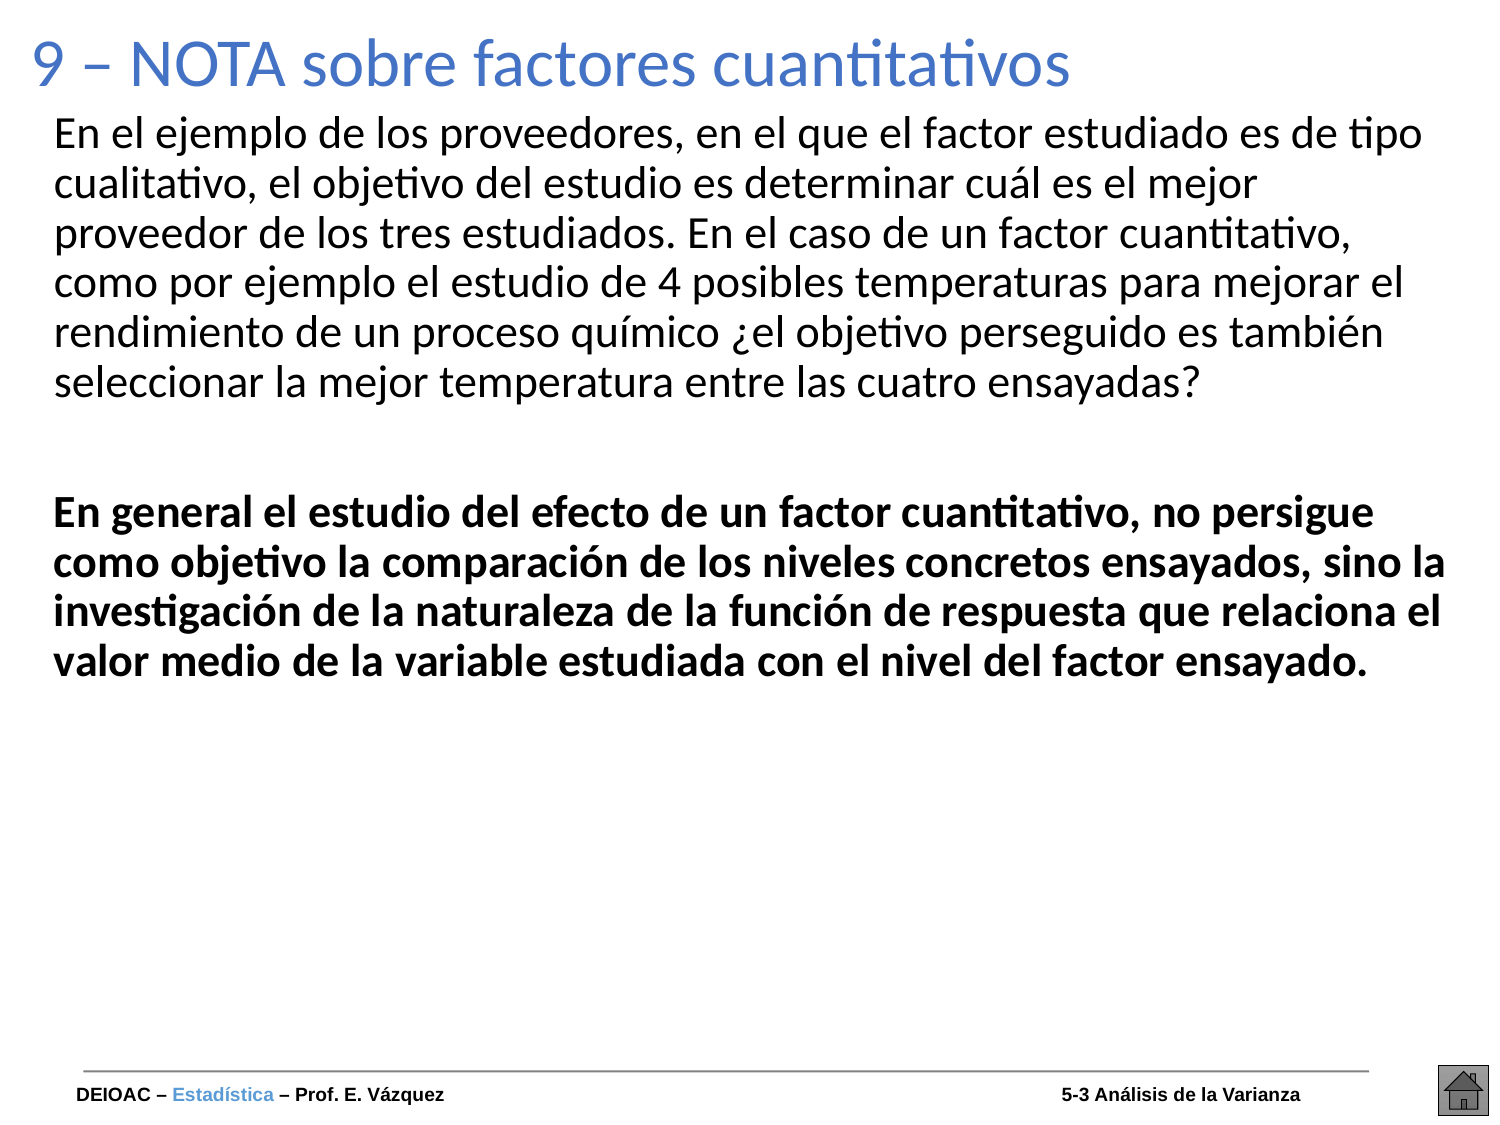

# 9 – NOTA sobre factores cuantitativos
En el ejemplo de los proveedores, en el que el factor estudiado es de tipo cualitativo, el objetivo del estudio es determinar cuál es el mejor proveedor de los tres estudiados. En el caso de un factor cuantitativo, como por ejemplo el estudio de 4 posibles temperaturas para mejorar el rendimiento de un proceso químico ¿el objetivo perseguido es también seleccionar la mejor temperatura entre las cuatro ensayadas?

En general el estudio del efecto de un factor cuantitativo, no persigue como objetivo la comparación de los niveles concretos ensayados, sino la investigación de la naturaleza de la función de respuesta que relaciona el valor medio de la variable estudiada con el nivel del factor ensayado.